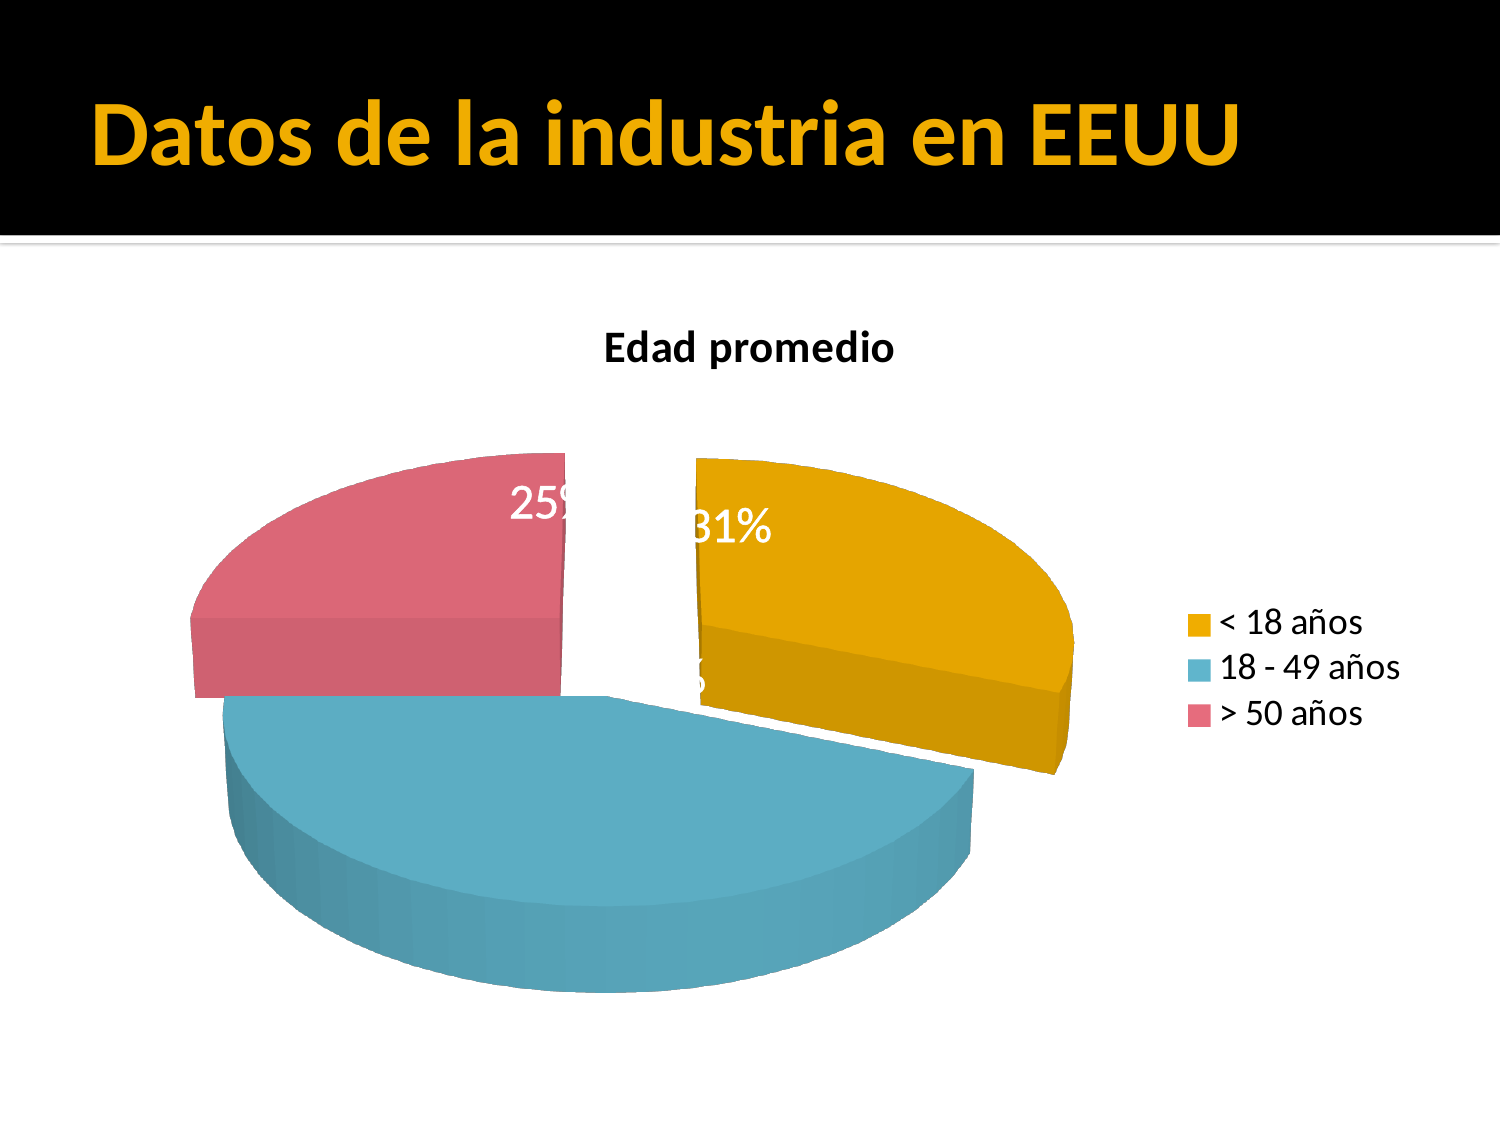

# Datos de la industria en EEUU

[unsupported chart]